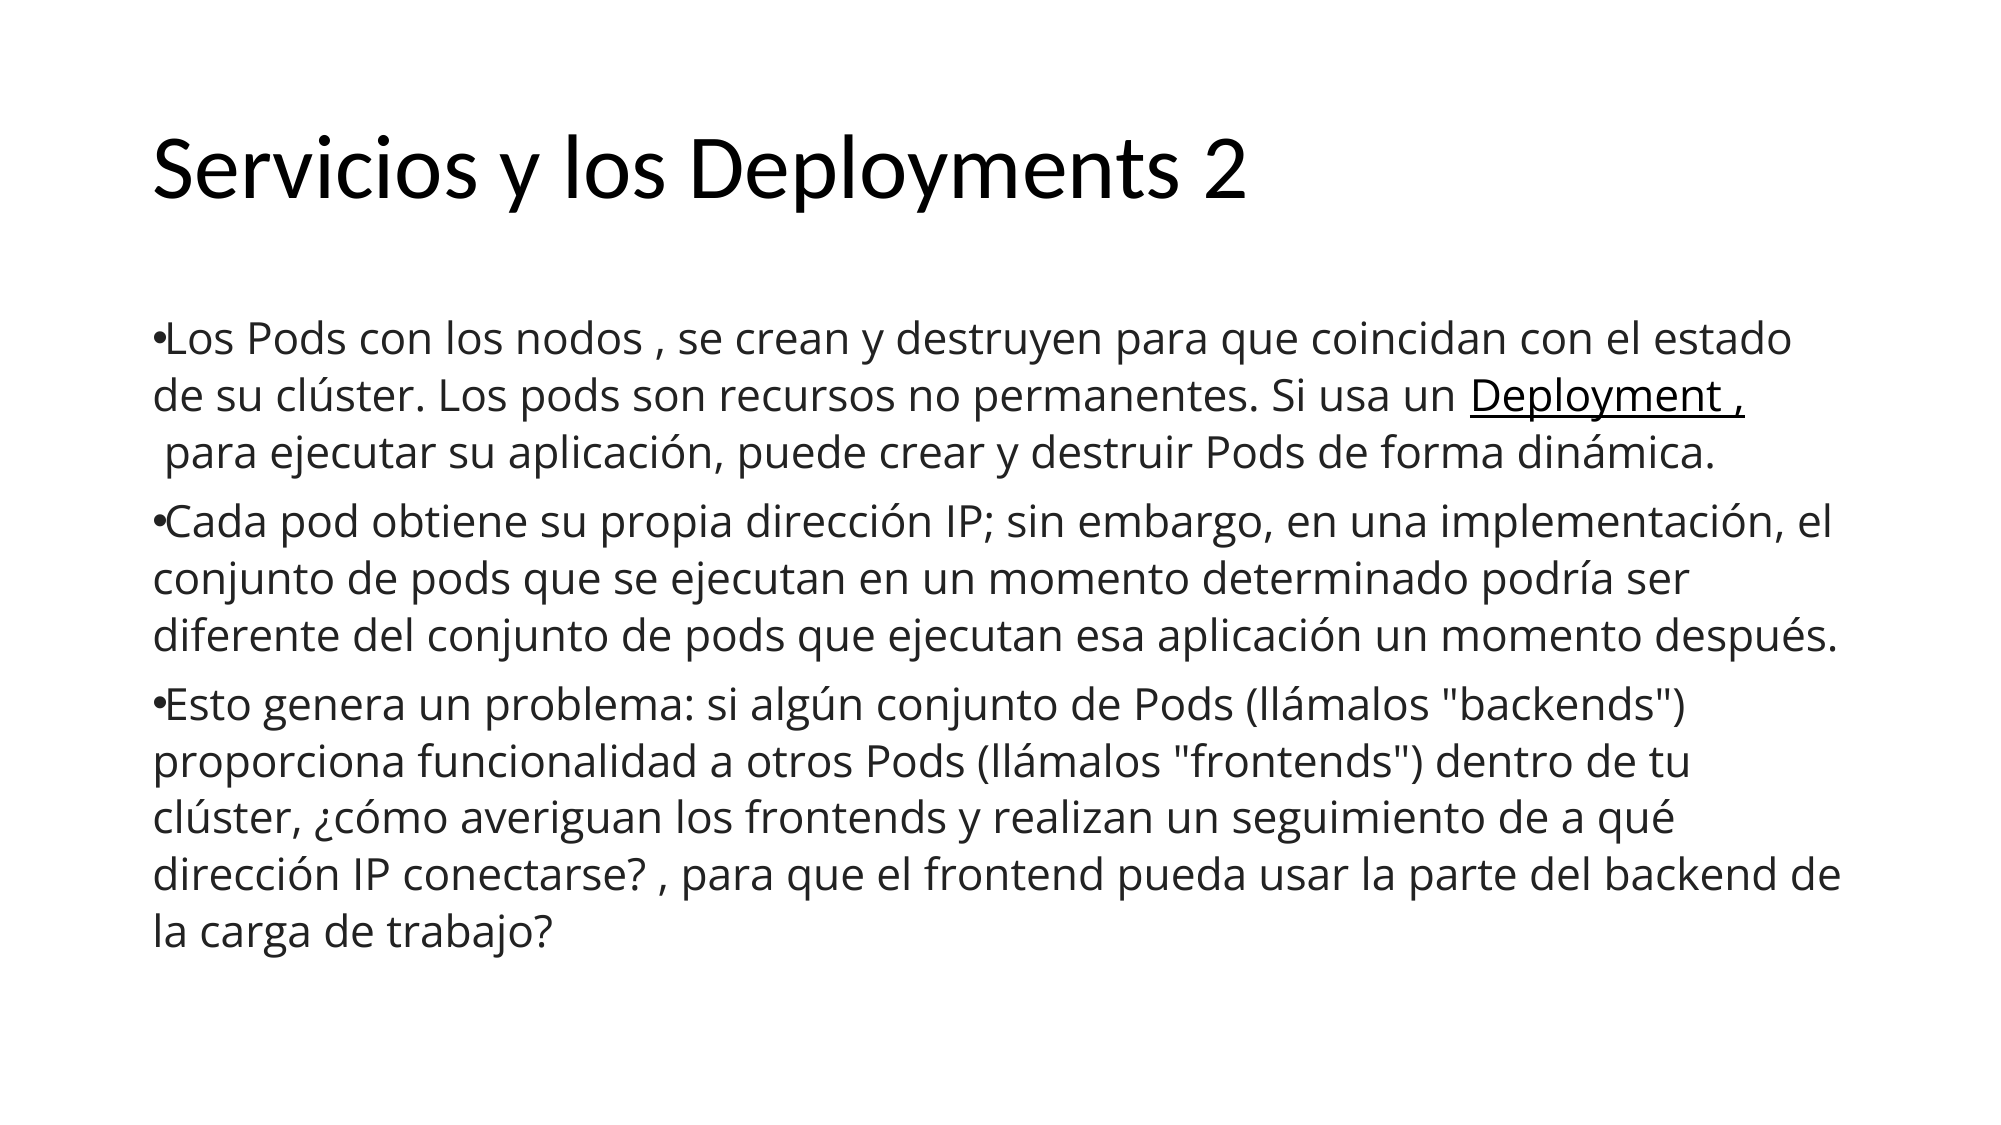

# Servicios y los Deployments 2
Los Pods con los nodos , se crean y destruyen para que coincidan con el estado de su clúster. Los pods son recursos no permanentes. Si usa un Deployment ,  para ejecutar su aplicación, puede crear y destruir Pods de forma dinámica.
Cada pod obtiene su propia dirección IP; sin embargo, en una implementación, el conjunto de pods que se ejecutan en un momento determinado podría ser diferente del conjunto de pods que ejecutan esa aplicación un momento después.
Esto genera un problema: si algún conjunto de Pods (llámalos "backends") proporciona funcionalidad a otros Pods (llámalos "frontends") dentro de tu clúster, ¿cómo averiguan los frontends y realizan un seguimiento de a qué dirección IP conectarse? , para que el frontend pueda usar la parte del backend de la carga de trabajo?